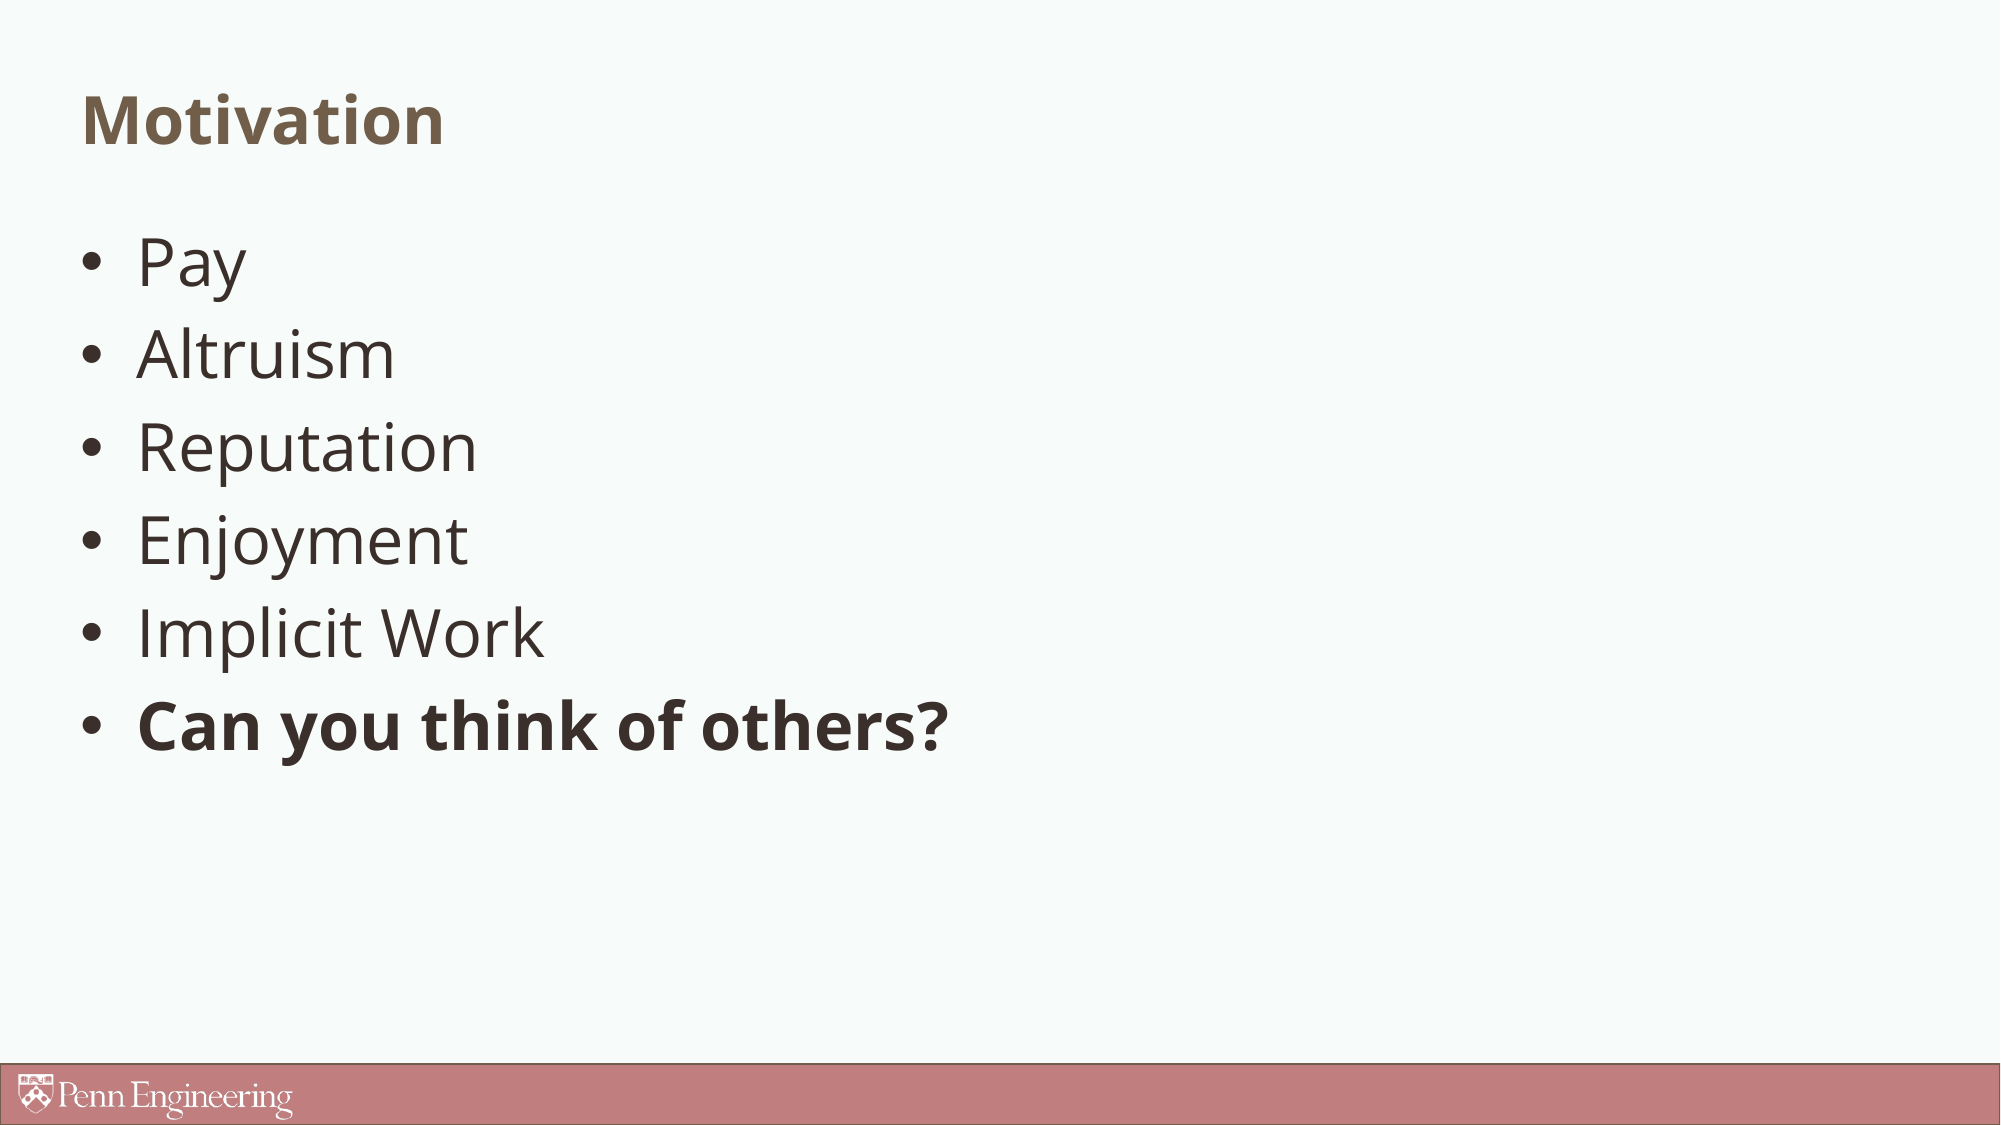

# Motivation
Pay
Altruism
Reputation
Enjoyment
Implicit Work
Can you think of others?